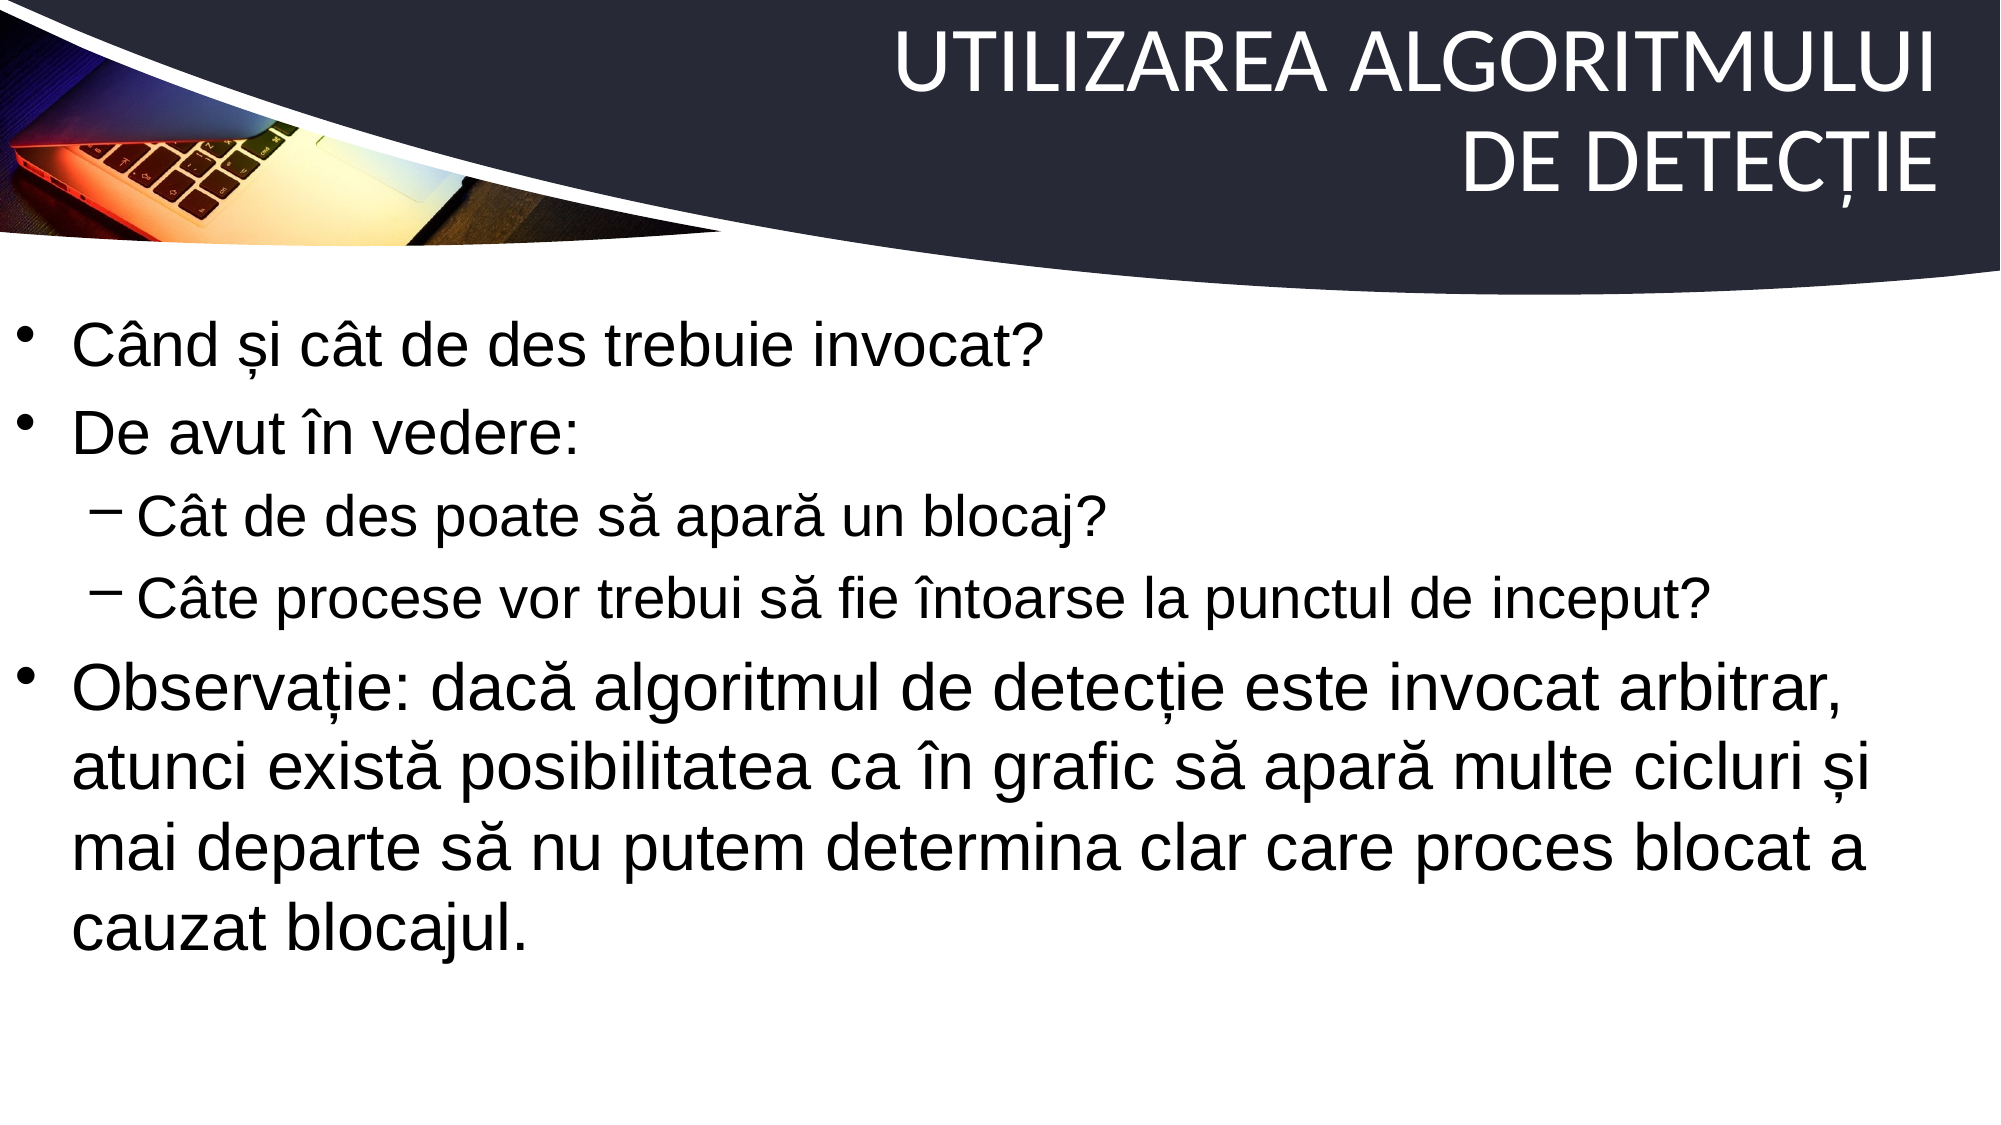

# Utilizarea algoritmului de detecție
Când și cât de des trebuie invocat?
De avut în vedere:
Cât de des poate să apară un blocaj?
Câte procese vor trebui să fie întoarse la punctul de inceput?
Observație: dacă algoritmul de detecție este invocat arbitrar, atunci există posibilitatea ca în grafic să apară multe cicluri și mai departe să nu putem determina clar care proces blocat a cauzat blocajul.